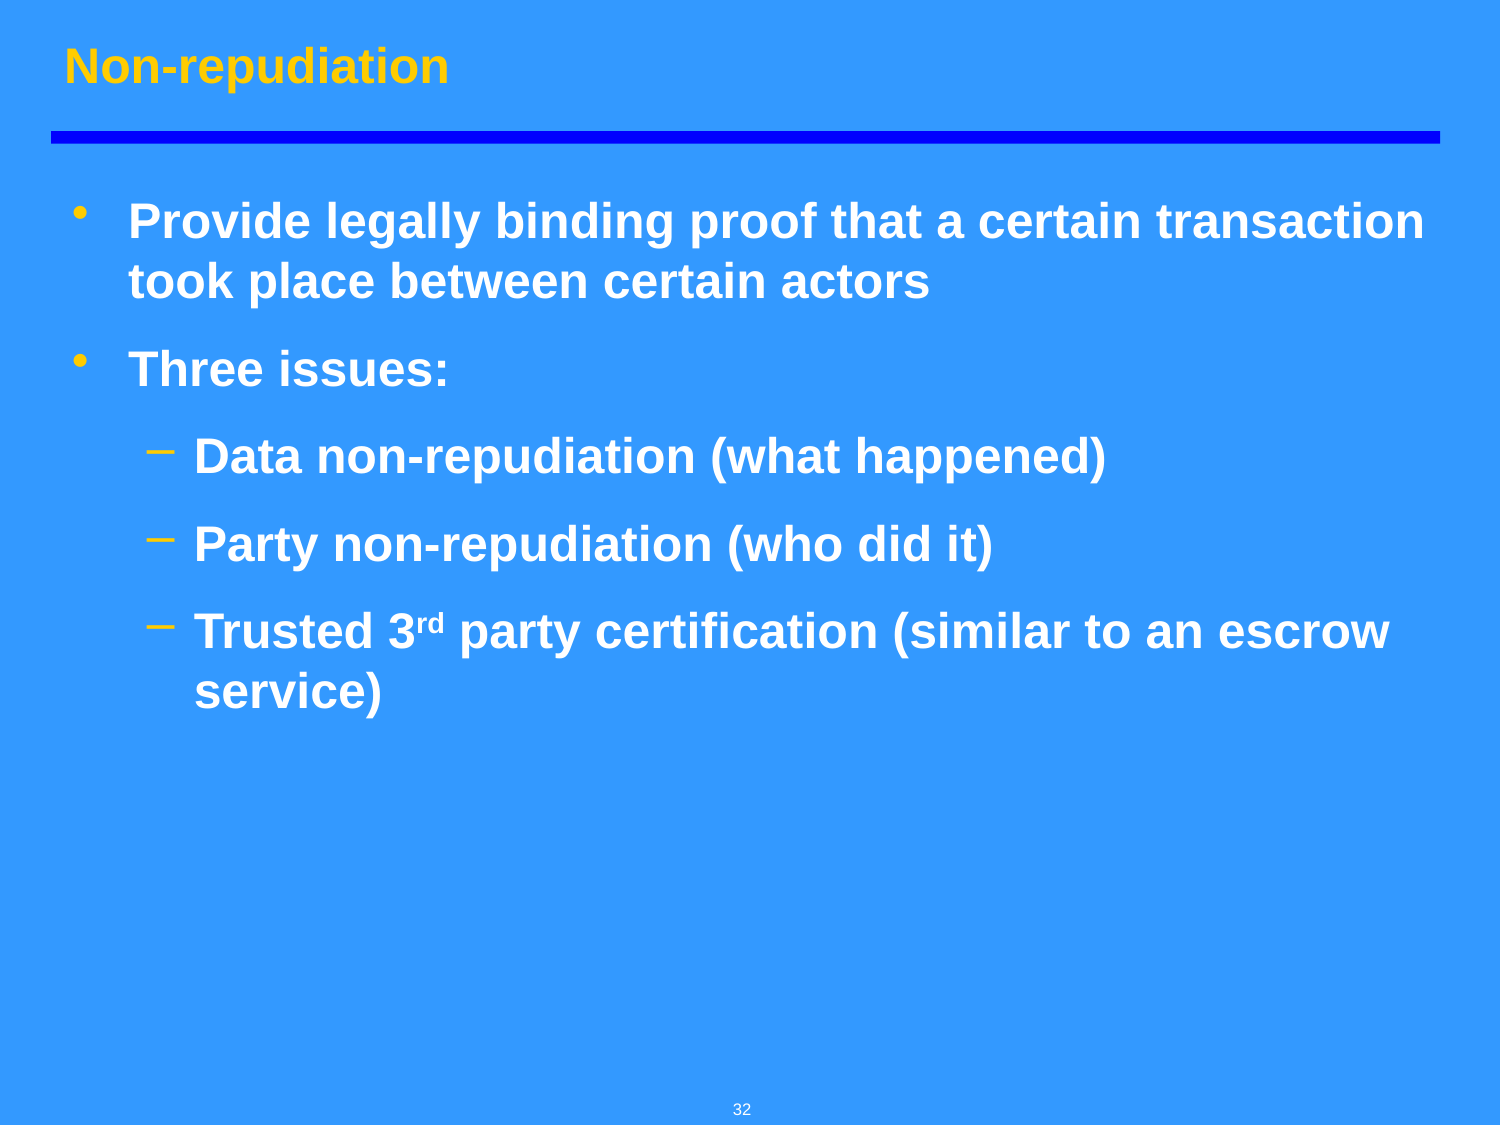

# Non-repudiation
Provide legally binding proof that a certain transaction took place between certain actors
Three issues:
Data non-repudiation (what happened)
Party non-repudiation (who did it)
Trusted 3rd party certification (similar to an escrow service)

32